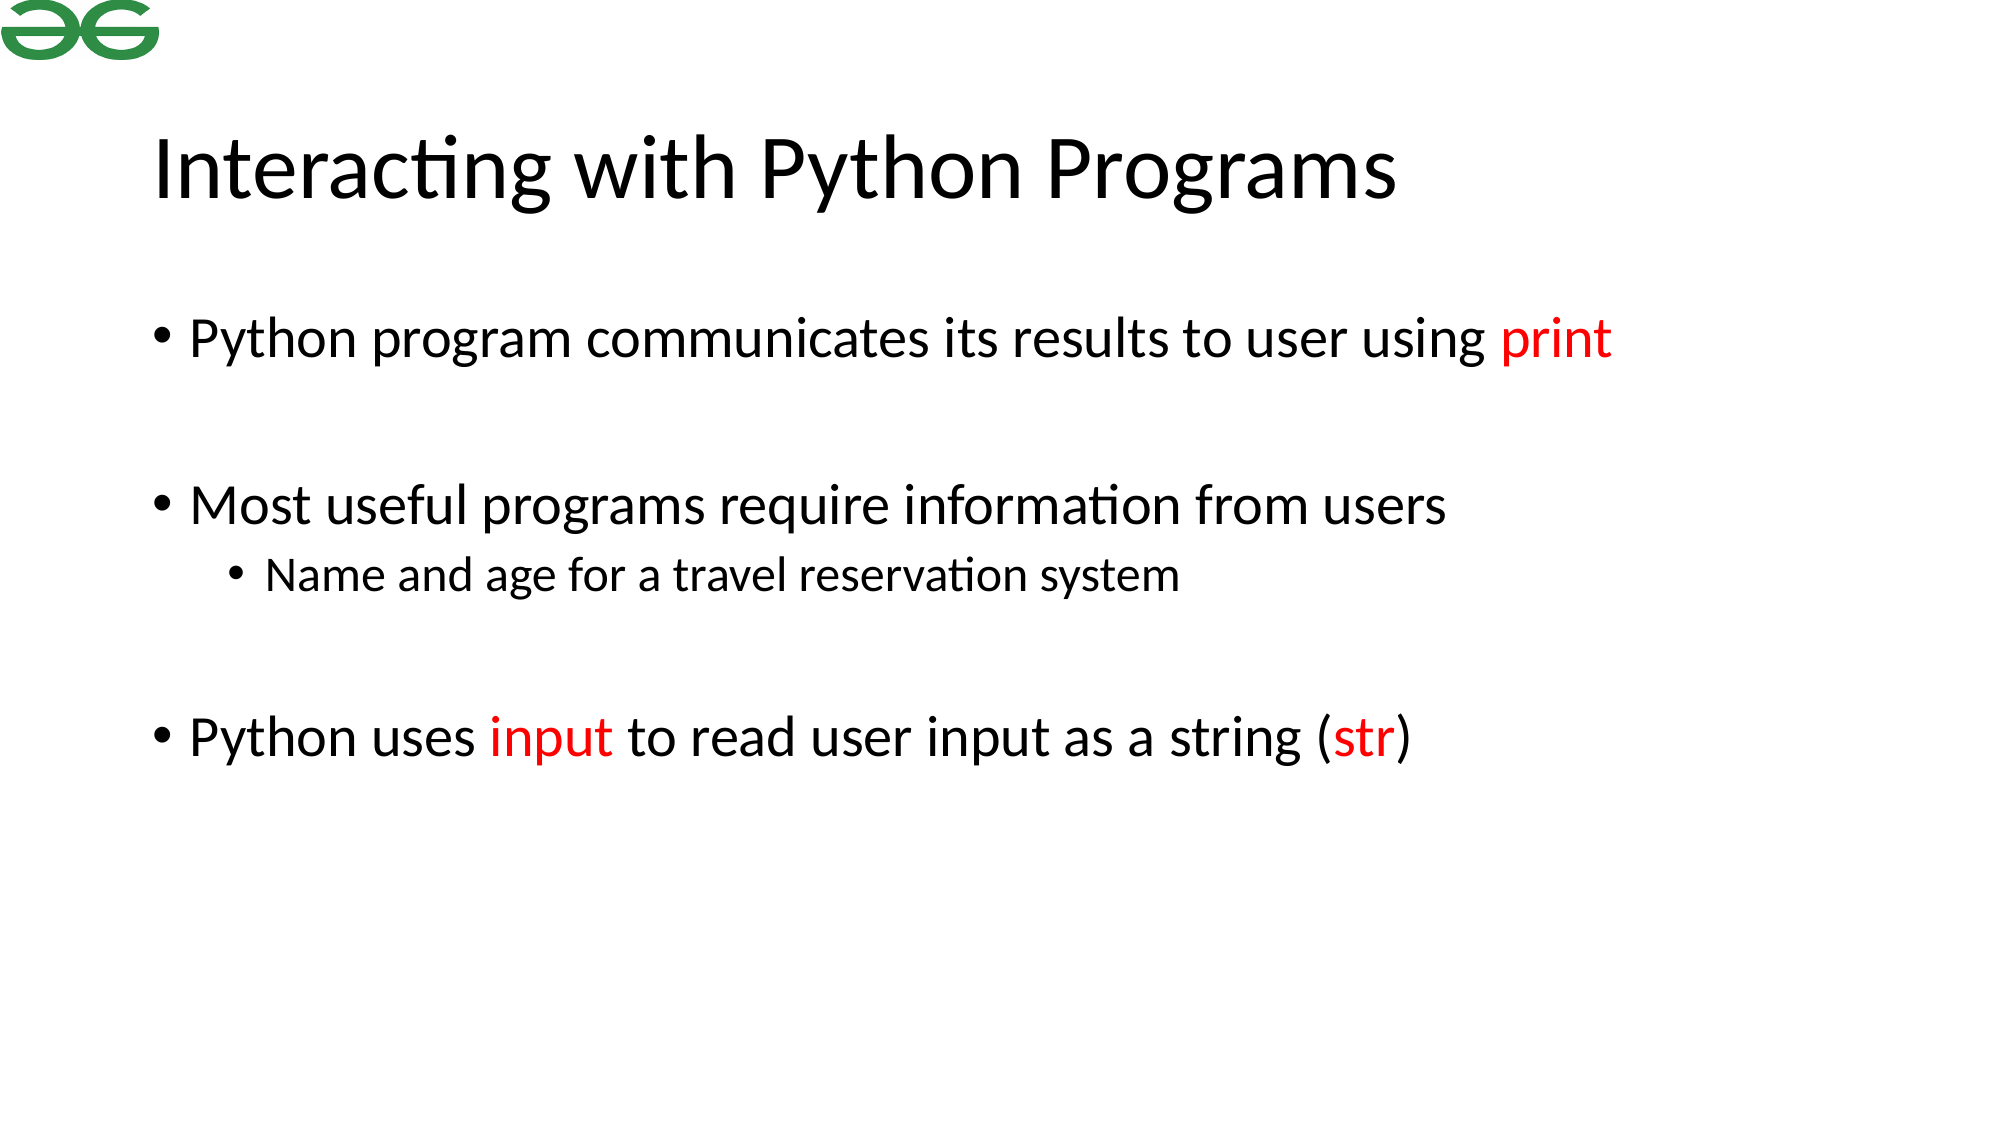

# Interacting with Python Programs
Python program communicates its results to user using print

Most useful programs require information from users
Name and age for a travel reservation system

Python uses input to read user input as a string (str)